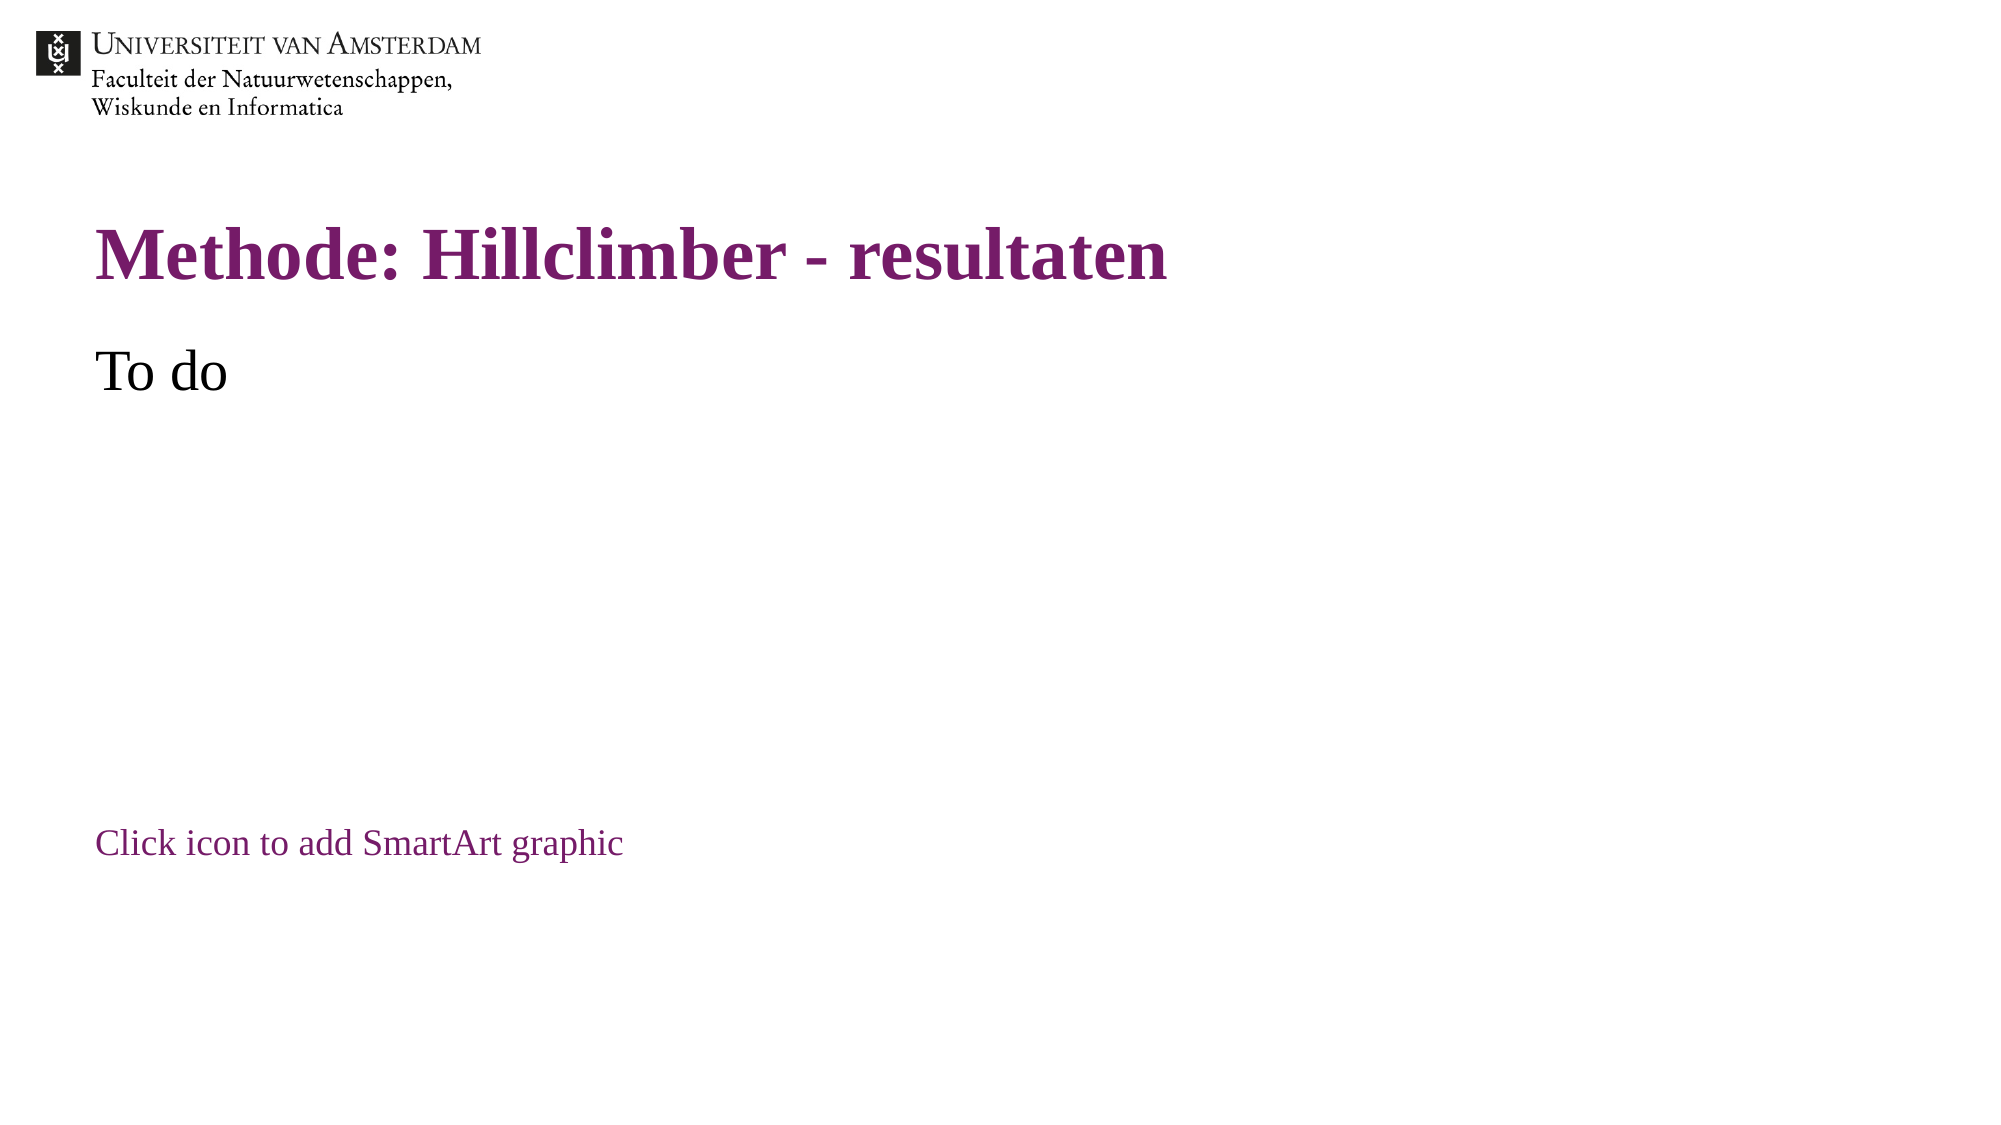

# Methode: Hillclimber - resultaten
To do